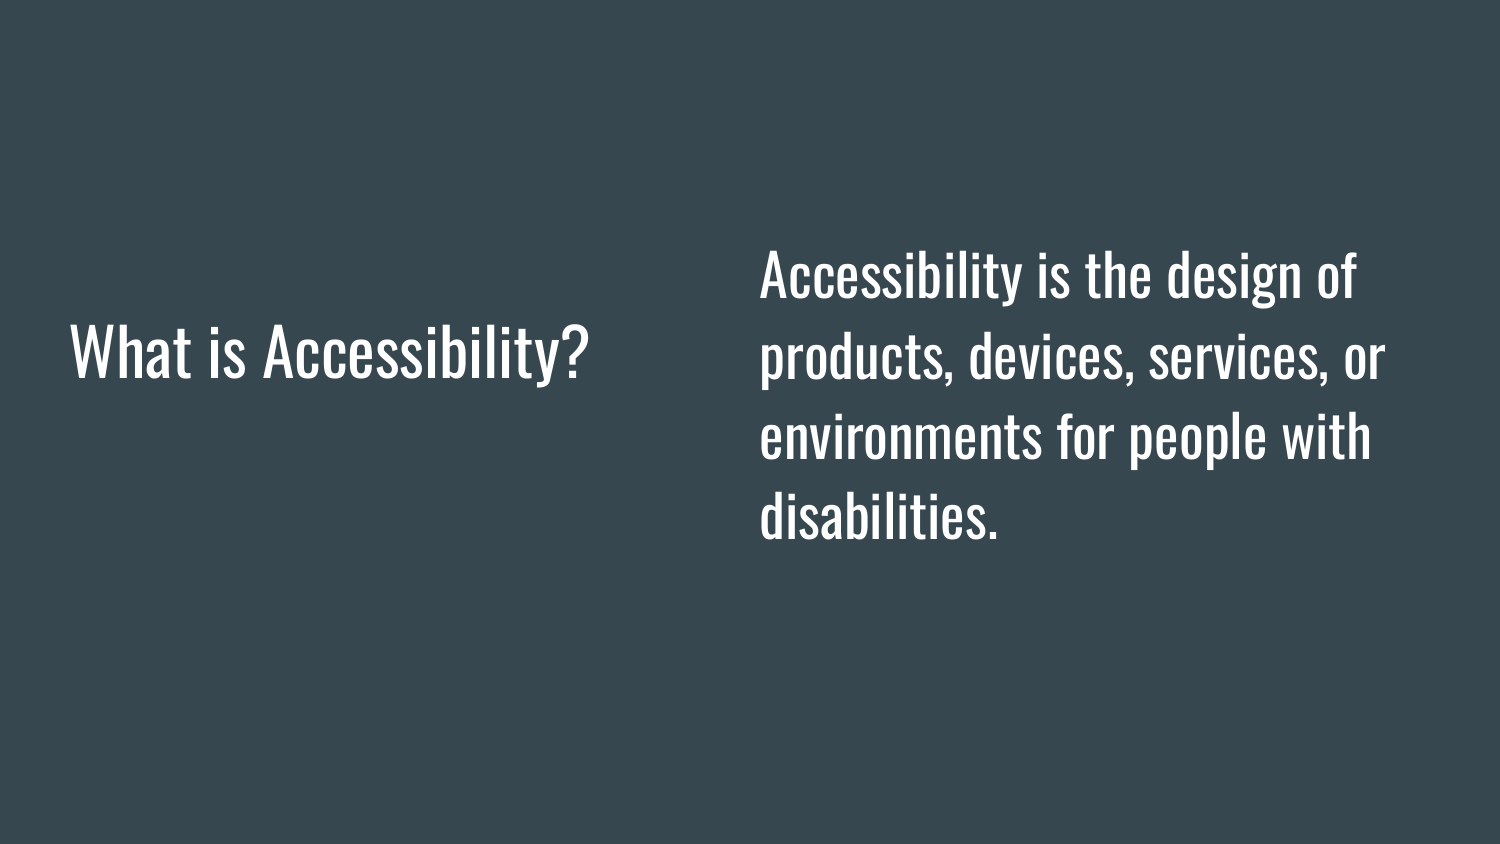

# What is Accessibility?
Accessibility is the design of products, devices, services, or environments for people with disabilities.